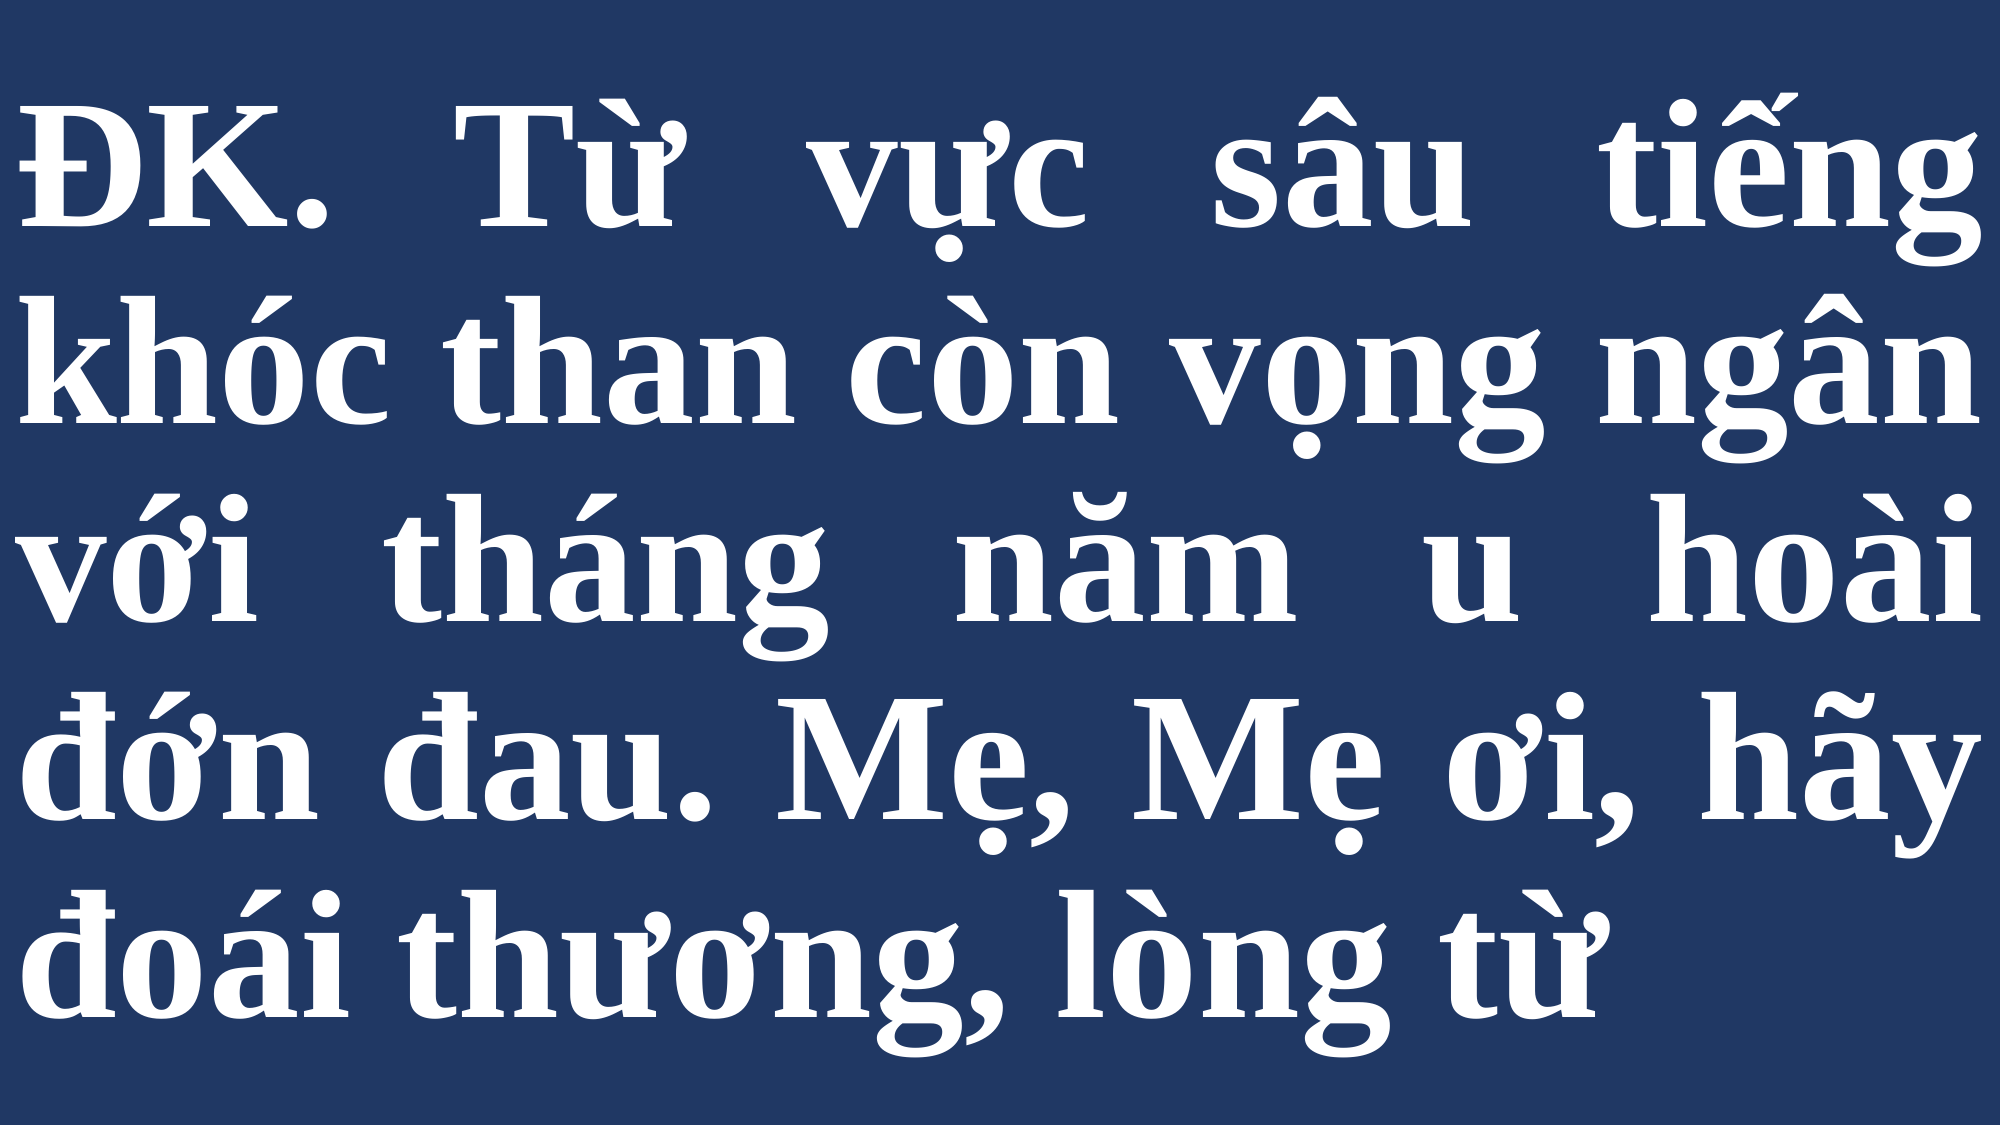

# ÐK. Từ vực sâu tiếng khóc than còn vọng ngân với tháng năm u hoài đớn đau. Mẹ, Mẹ ơi, hãy đoái thương, lòng từ